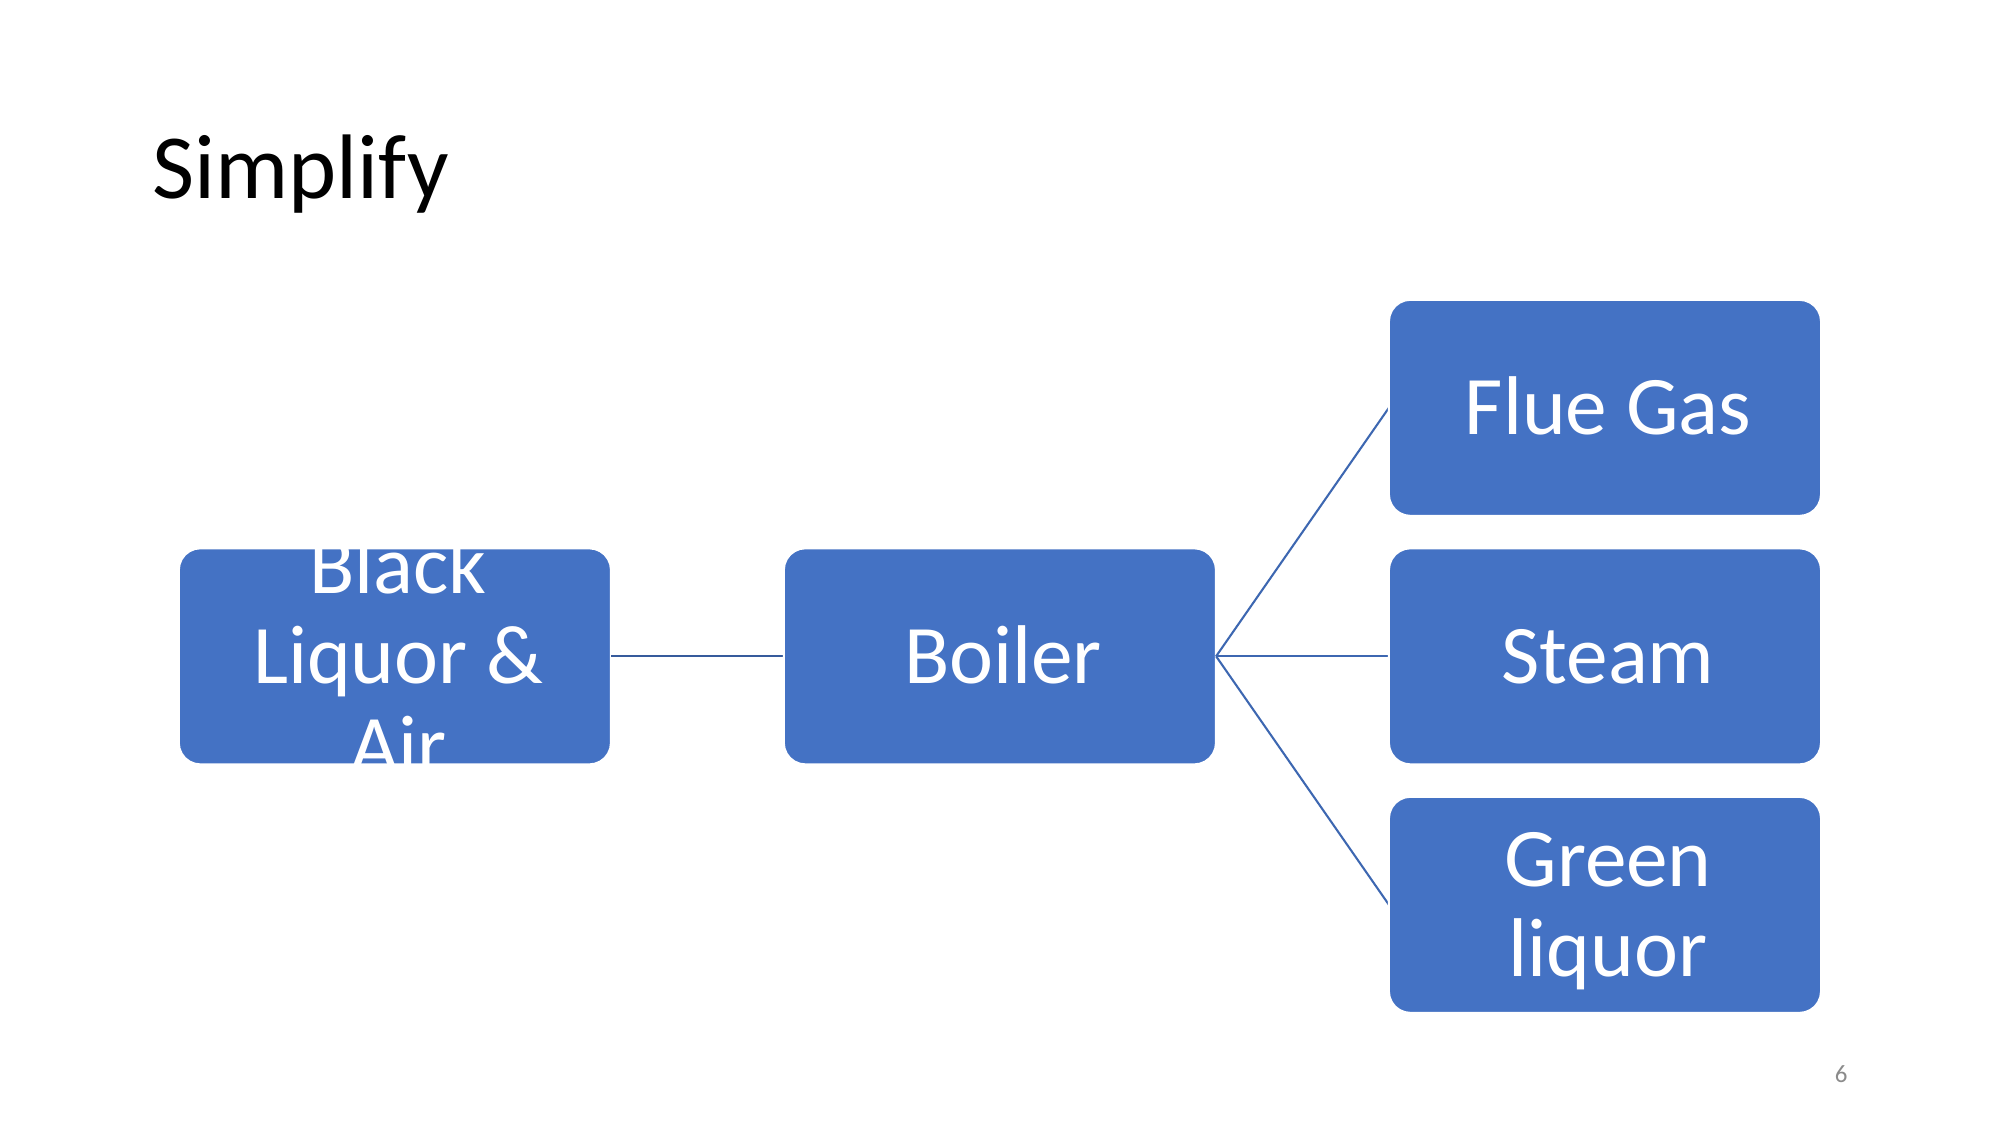

# Simplify
Black Liquor & Air

Boiler

Flue Gas

Steam

Green liquor
6